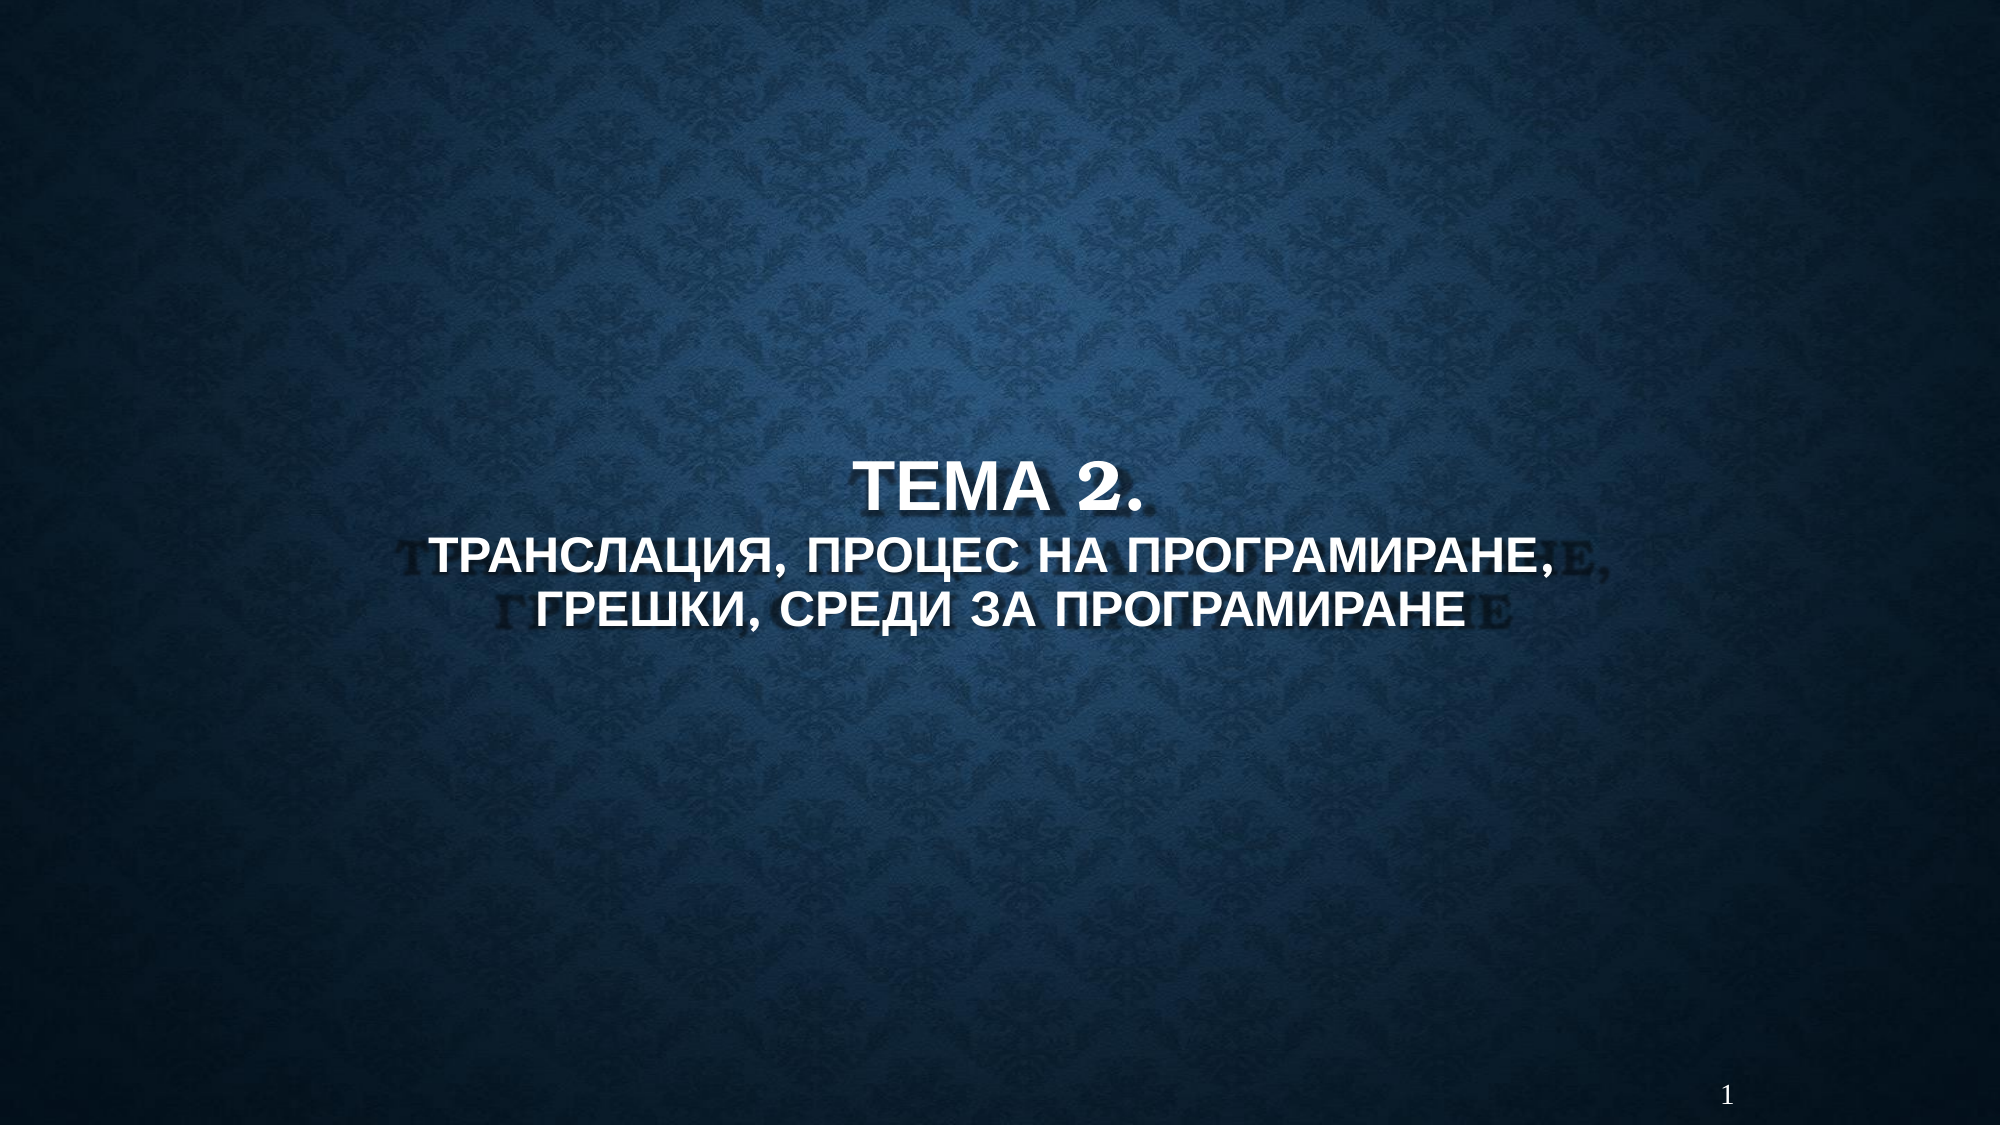

# ТЕМА 2.
ТРАНСЛАЦИЯ, ПРОЦЕС НА ПРОГРАМИРАНЕ,  ГРЕШКИ, СРЕДИ ЗА ПРОГРАМИРАНЕ

1